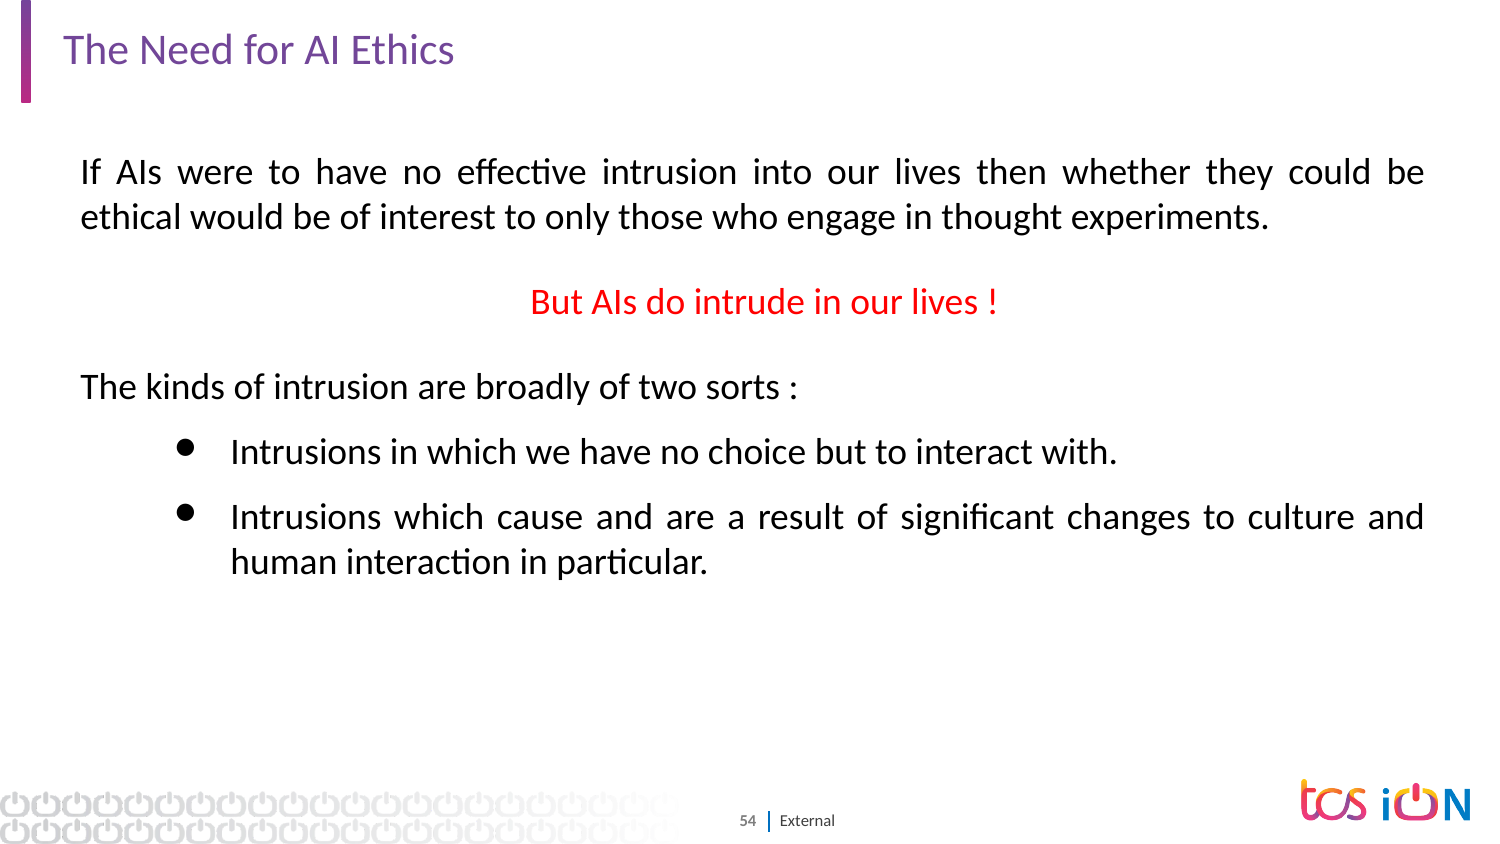

# The Need for AI Ethics
If AIs were to have no effective intrusion into our lives then whether they could be ethical would be of interest to only those who engage in thought experiments.

But AIs do intrude in our lives !

The kinds of intrusion are broadly of two sorts :

Intrusions in which we have no choice but to interact with.

Intrusions which cause and are a result of significant changes to culture and human interaction in particular.